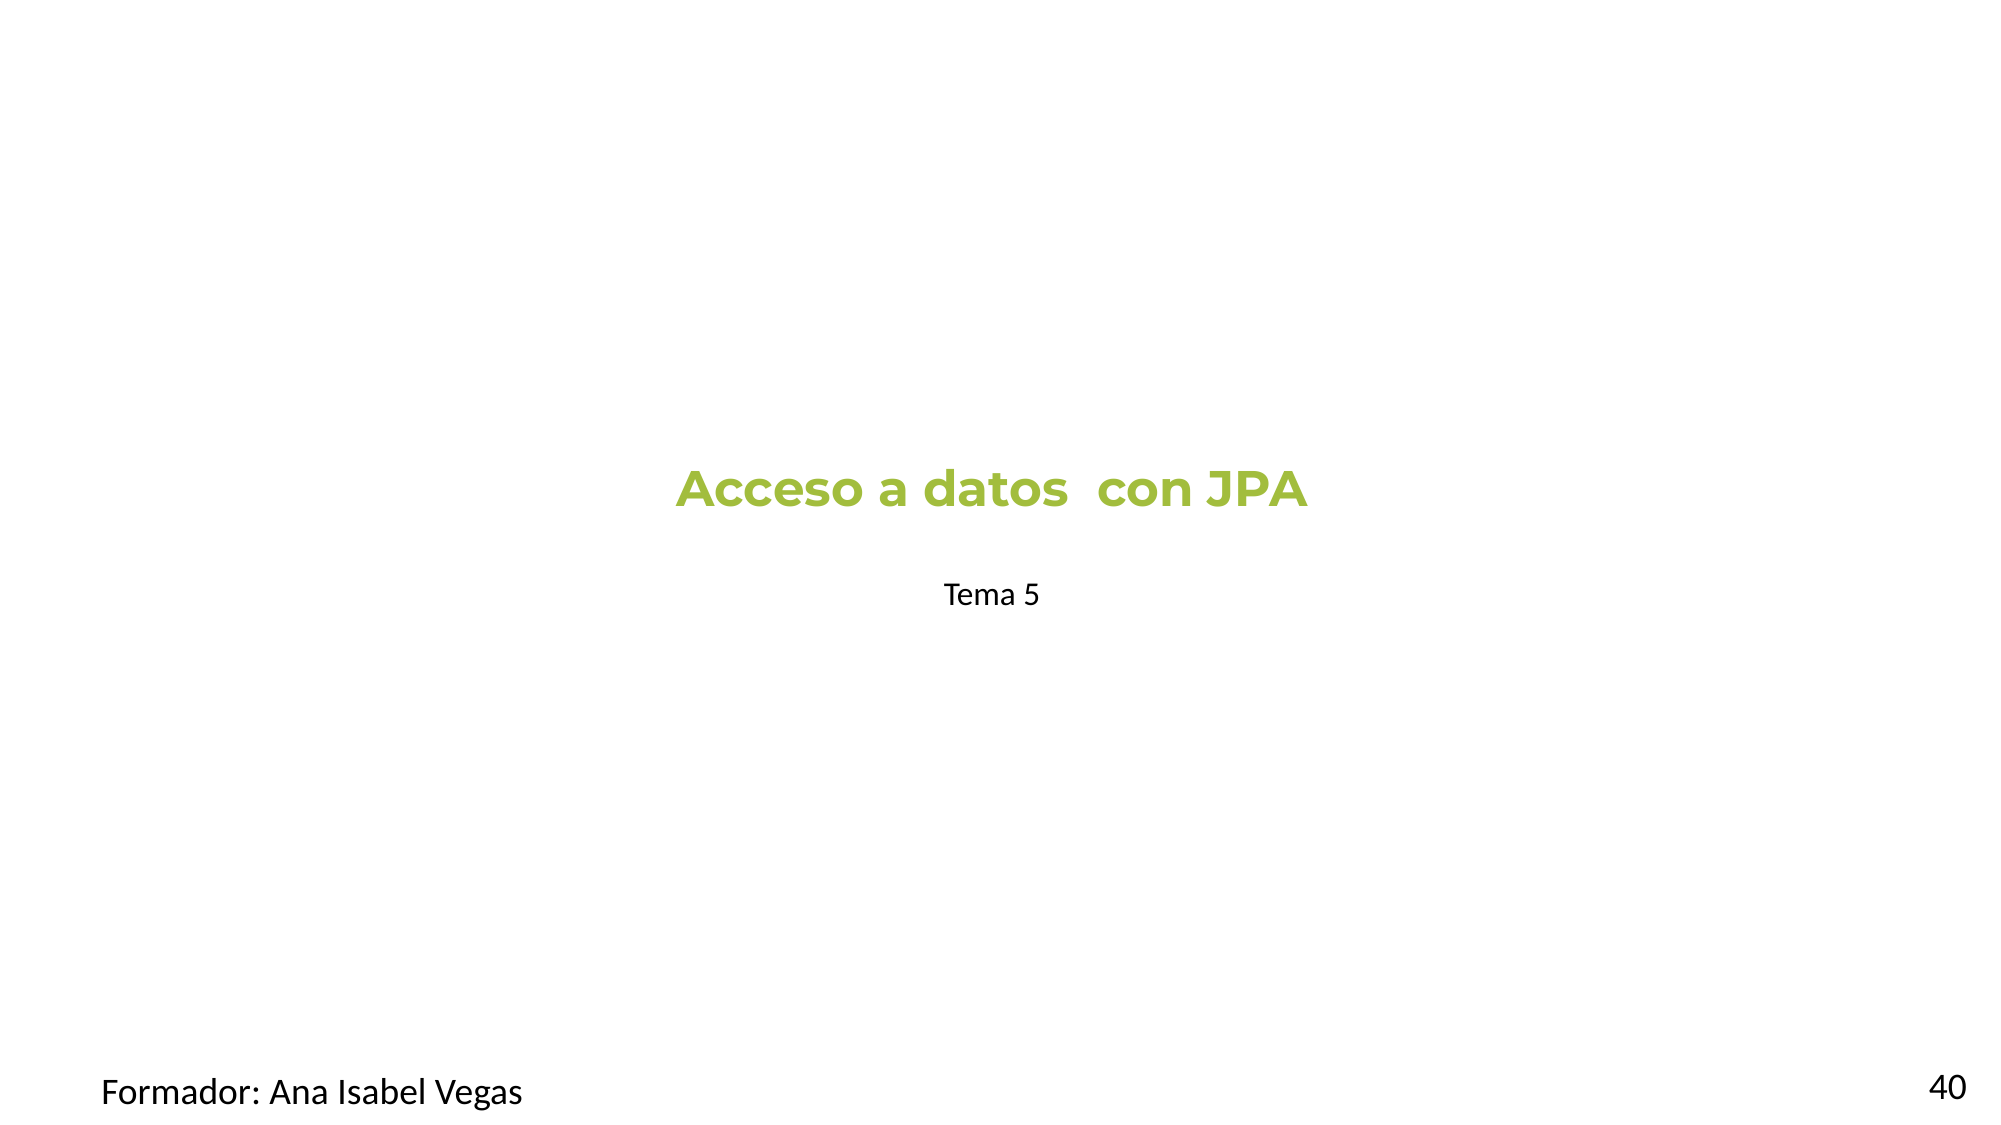

#

Acceso a datos  con JPA
Tema 5

40
Formador: Ana Isabel Vegas